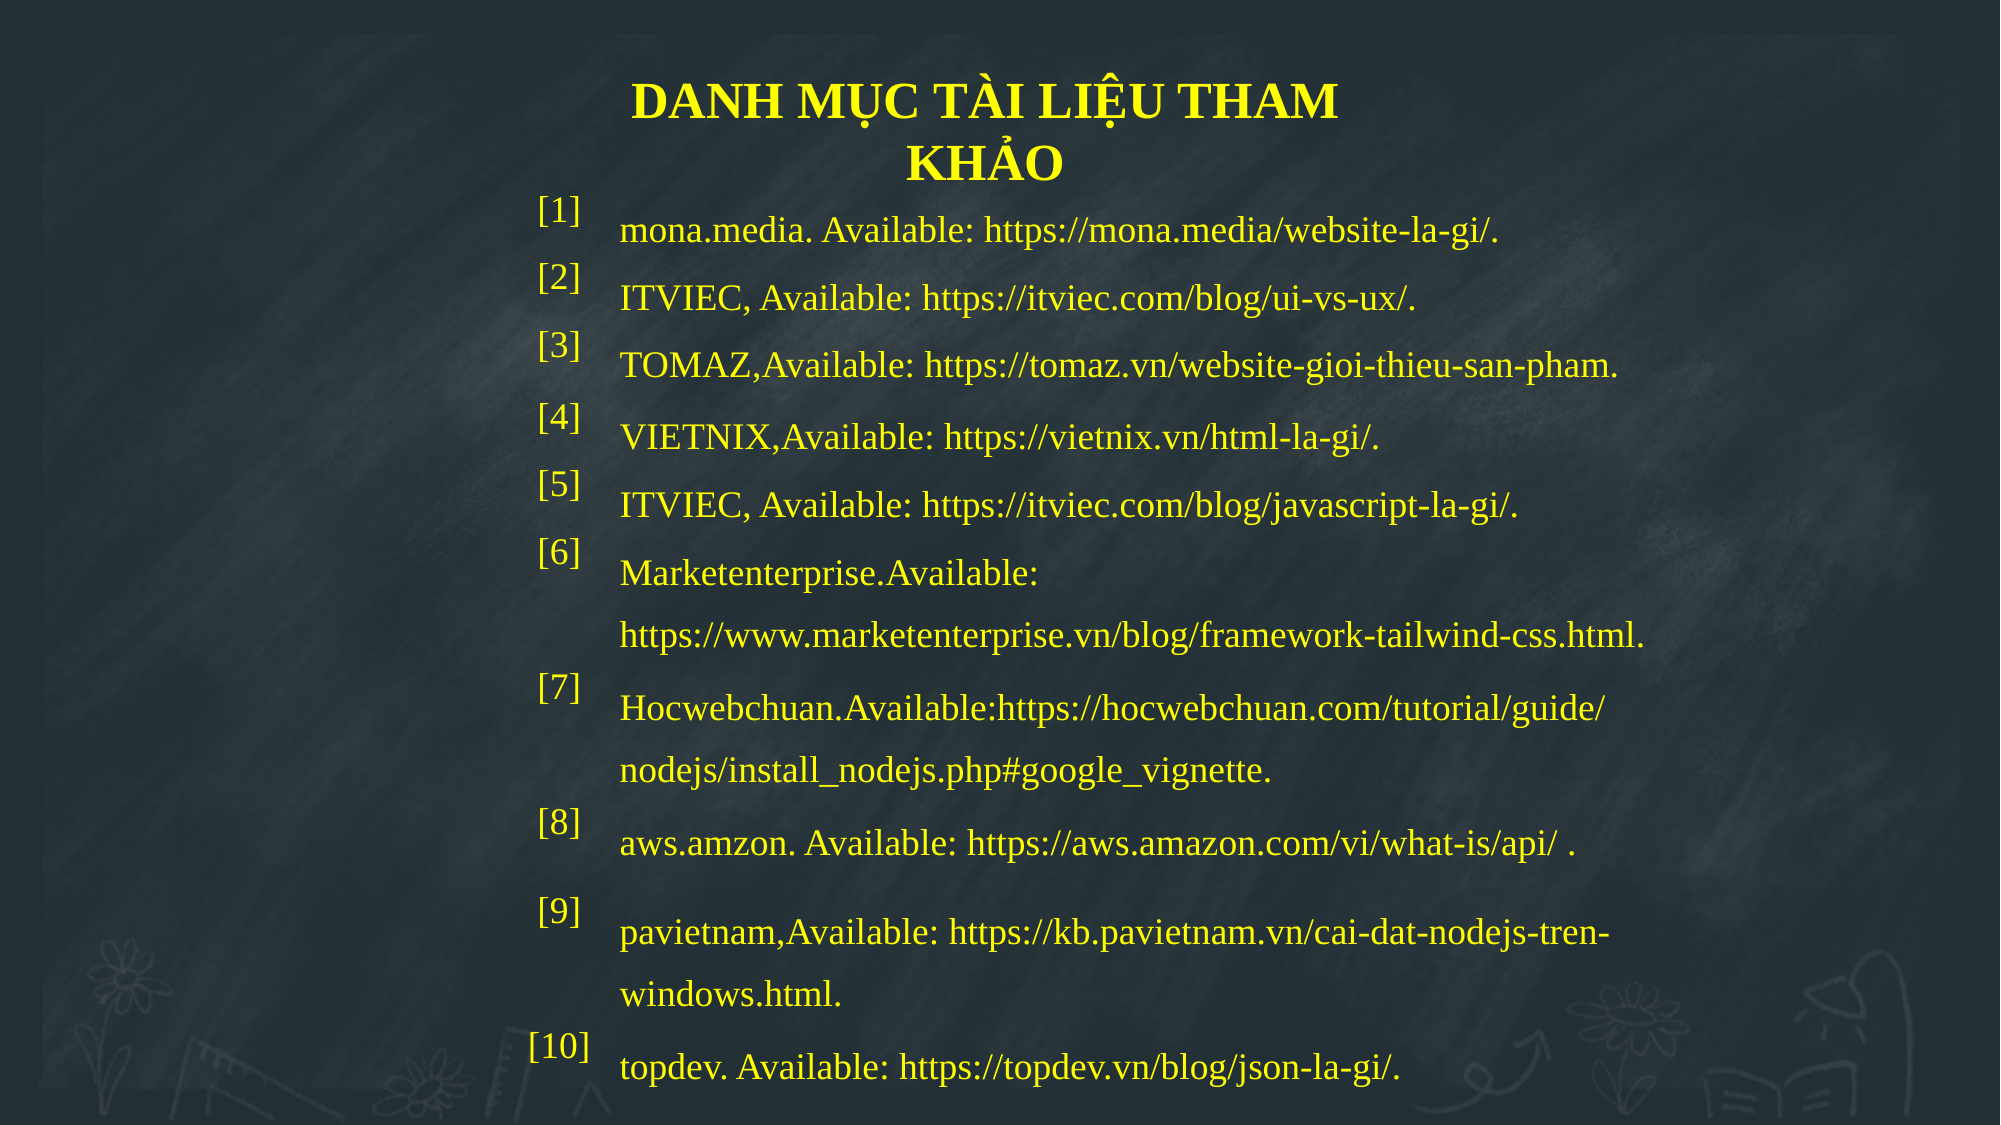

DANH MỤC TÀI LIỆU THAM KHẢO

| [1] | mona.media. Available: https://mona.media/website-la-gi/. |
| --- | --- |
| [2] | ITVIEC, Available: https://itviec.com/blog/ui-vs-ux/. |
| [3] | TOMAZ,Available: https://tomaz.vn/website-gioi-thieu-san-pham. |
| [4] | VIETNIX,Available: https://vietnix.vn/html-la-gi/. |
| [5] | ITVIEC, Available: https://itviec.com/blog/javascript-la-gi/. |
| [6] | Marketenterprise.Available: https://www.marketenterprise.vn/blog/framework-tailwind-css.html. |
| [7] | Hocwebchuan.Available:https://hocwebchuan.com/tutorial/guide/nodejs/install\_nodejs.php#google\_vignette. |
| [8] | aws.amzon. Available: https://aws.amazon.com/vi/what-is/api/ . |
| [9] | pavietnam,Available: https://kb.pavietnam.vn/cai-dat-nodejs-tren-windows.html. |
| [10] | topdev. Available: https://topdev.vn/blog/json-la-gi/. |